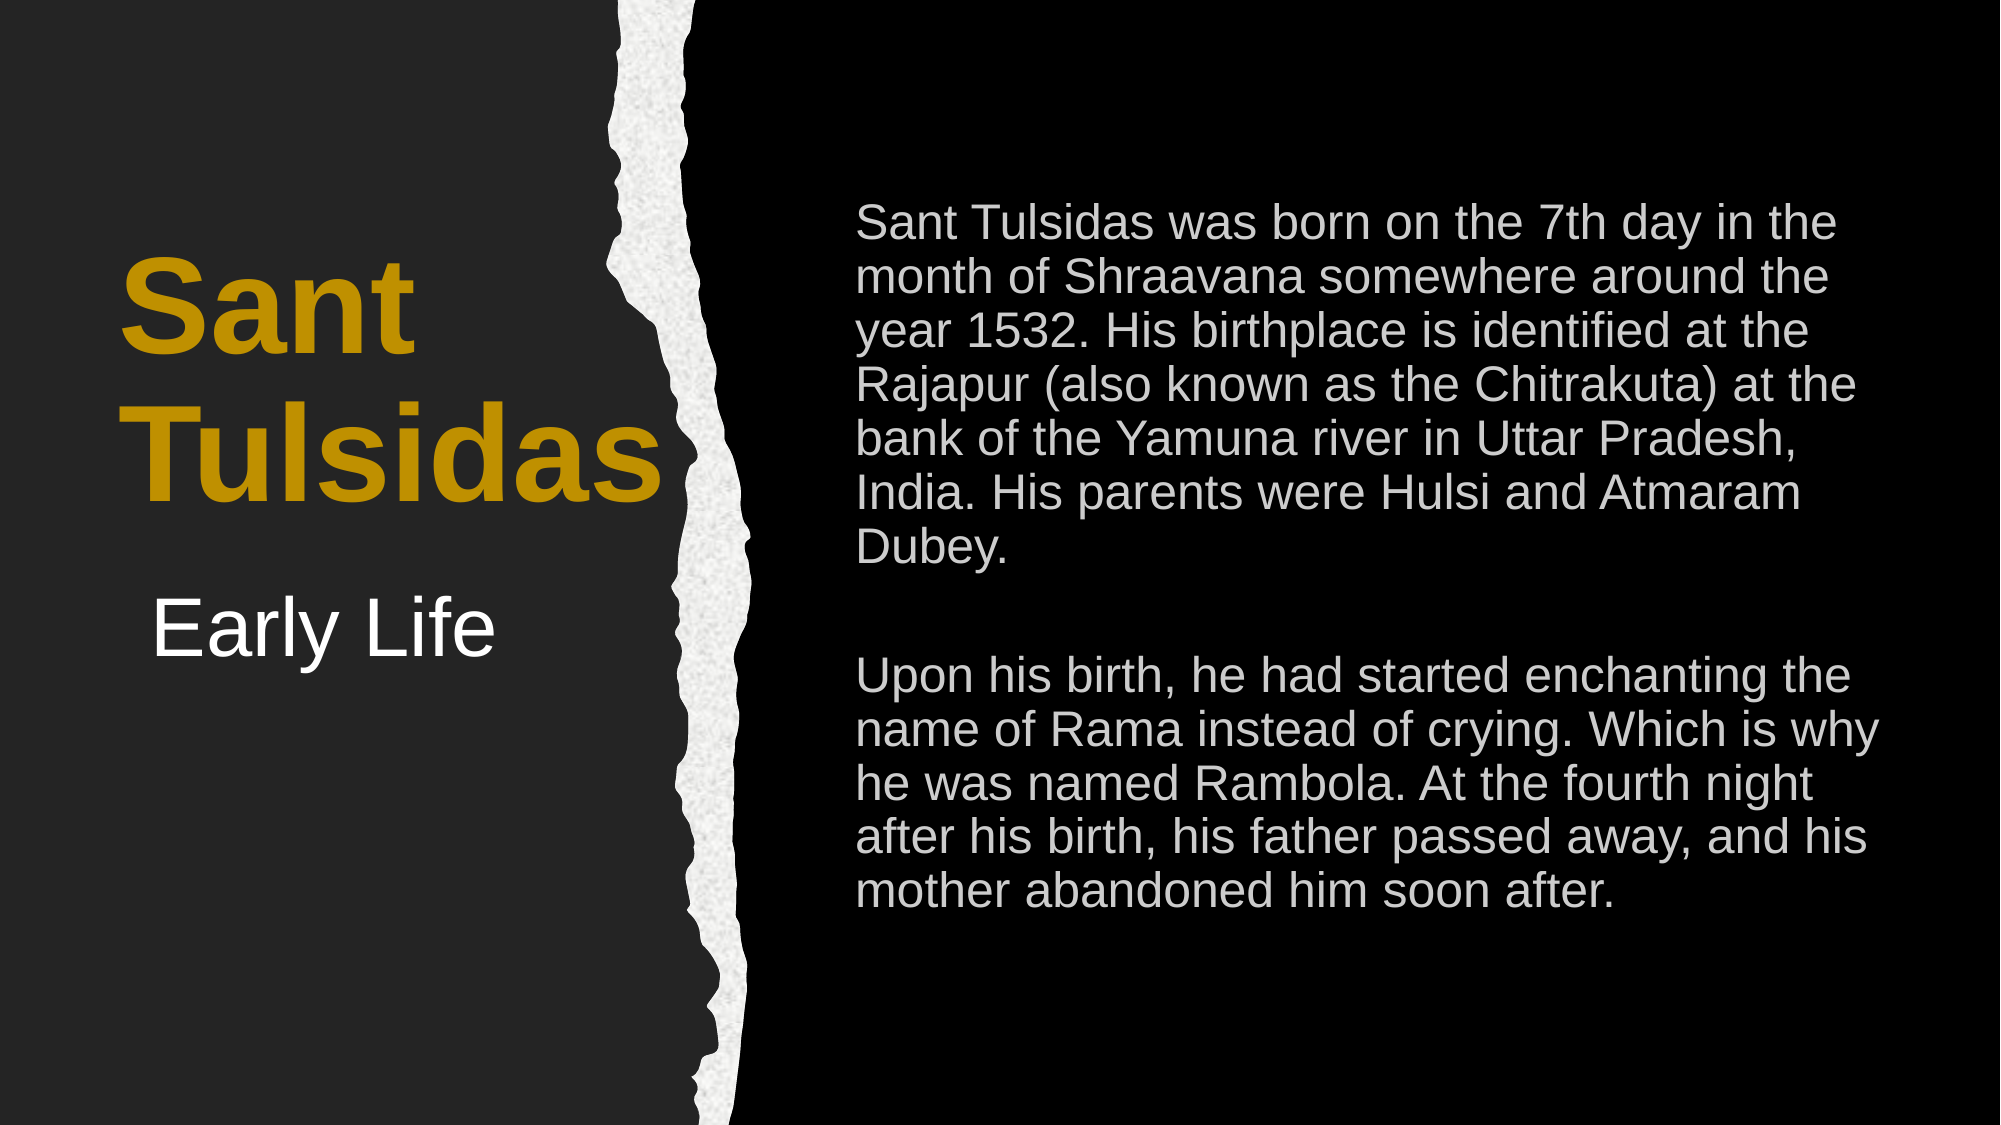

Sant Tulsidas was born on the 7th day in the month of Shraavana somewhere around the year 1532. His birthplace is identified at the Rajapur (also known as the Chitrakuta) at the bank of the Yamuna river in Uttar Pradesh, India. His parents were Hulsi and Atmaram Dubey.
Upon his birth, he had started enchanting the name of Rama instead of crying. Which is why he was named Rambola. At the fourth night after his birth, his father passed away, and his mother abandoned him soon after.

Sant Tulsidas
# Early Life